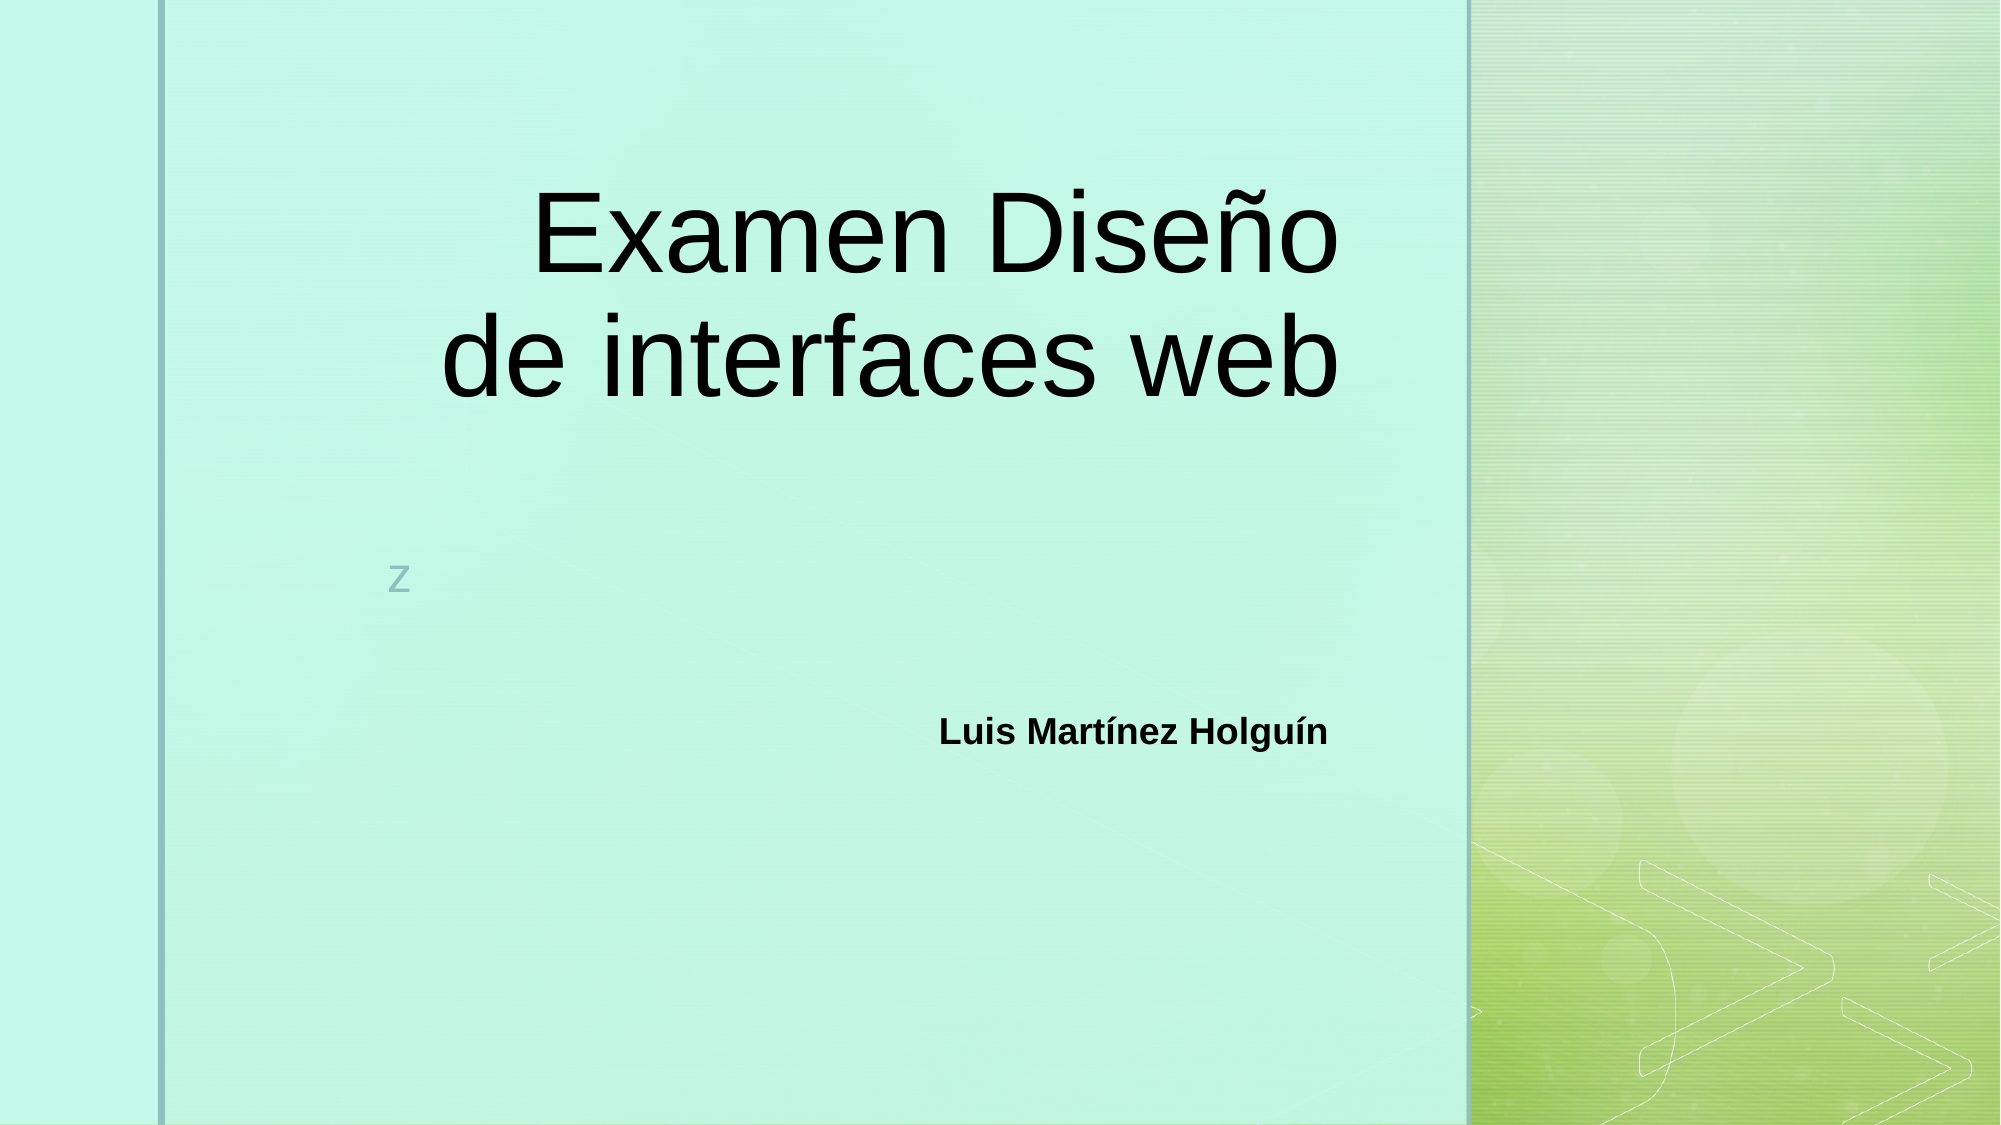

# Examen Diseño de interfaces web
Luis Martínez Holguín